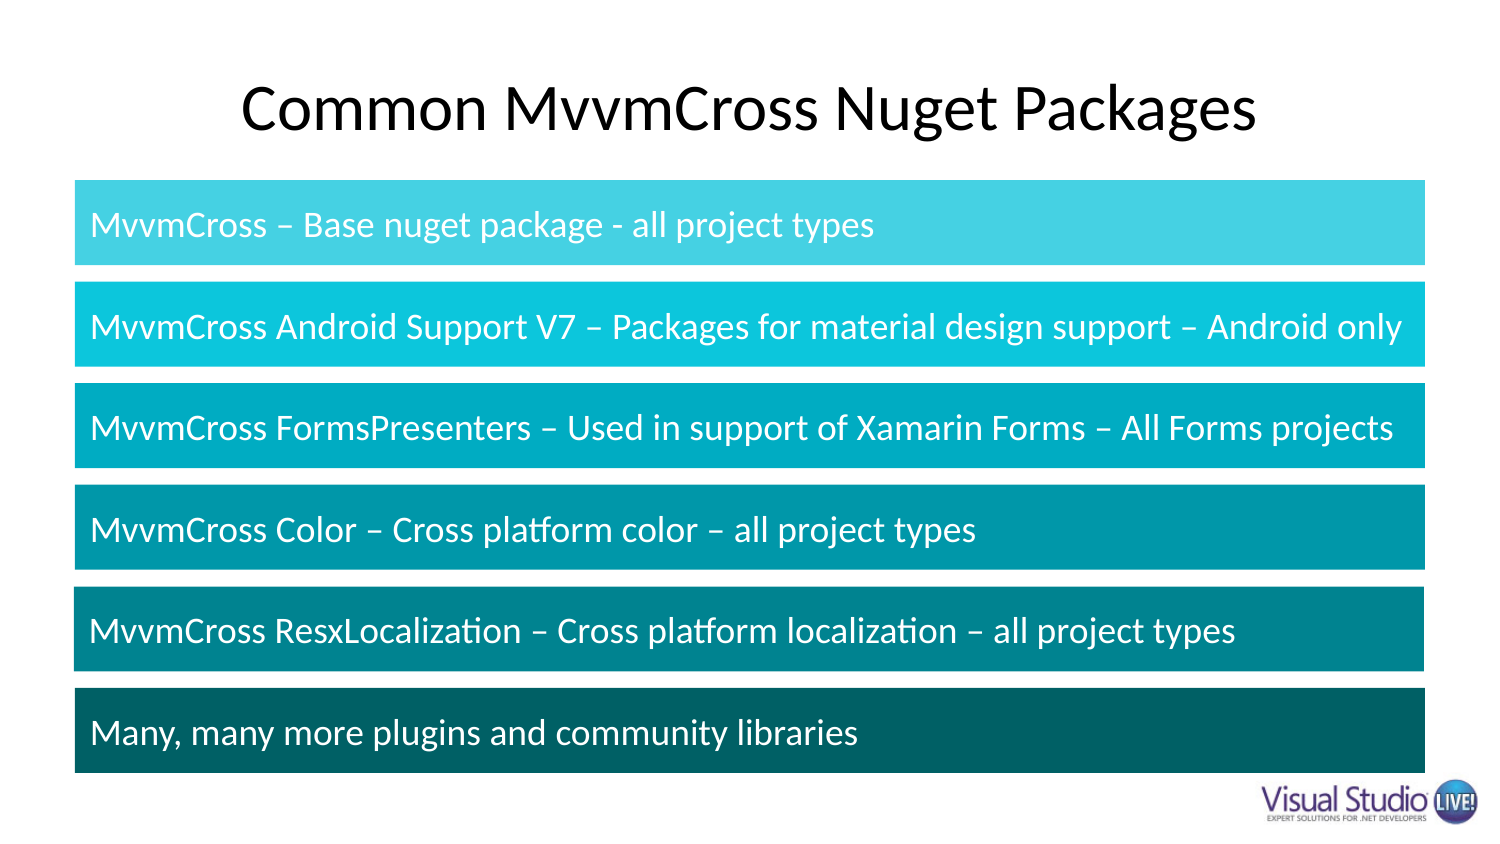

# Common MvvmCross Nuget Packages
MvvmCross – Base nuget package - all project types
MvvmCross Android Support V7 – Packages for material design support – Android only
MvvmCross FormsPresenters – Used in support of Xamarin Forms – All Forms projects
MvvmCross Color – Cross platform color – all project types
MvvmCross ResxLocalization – Cross platform localization – all project types
Many, many more plugins and community libraries